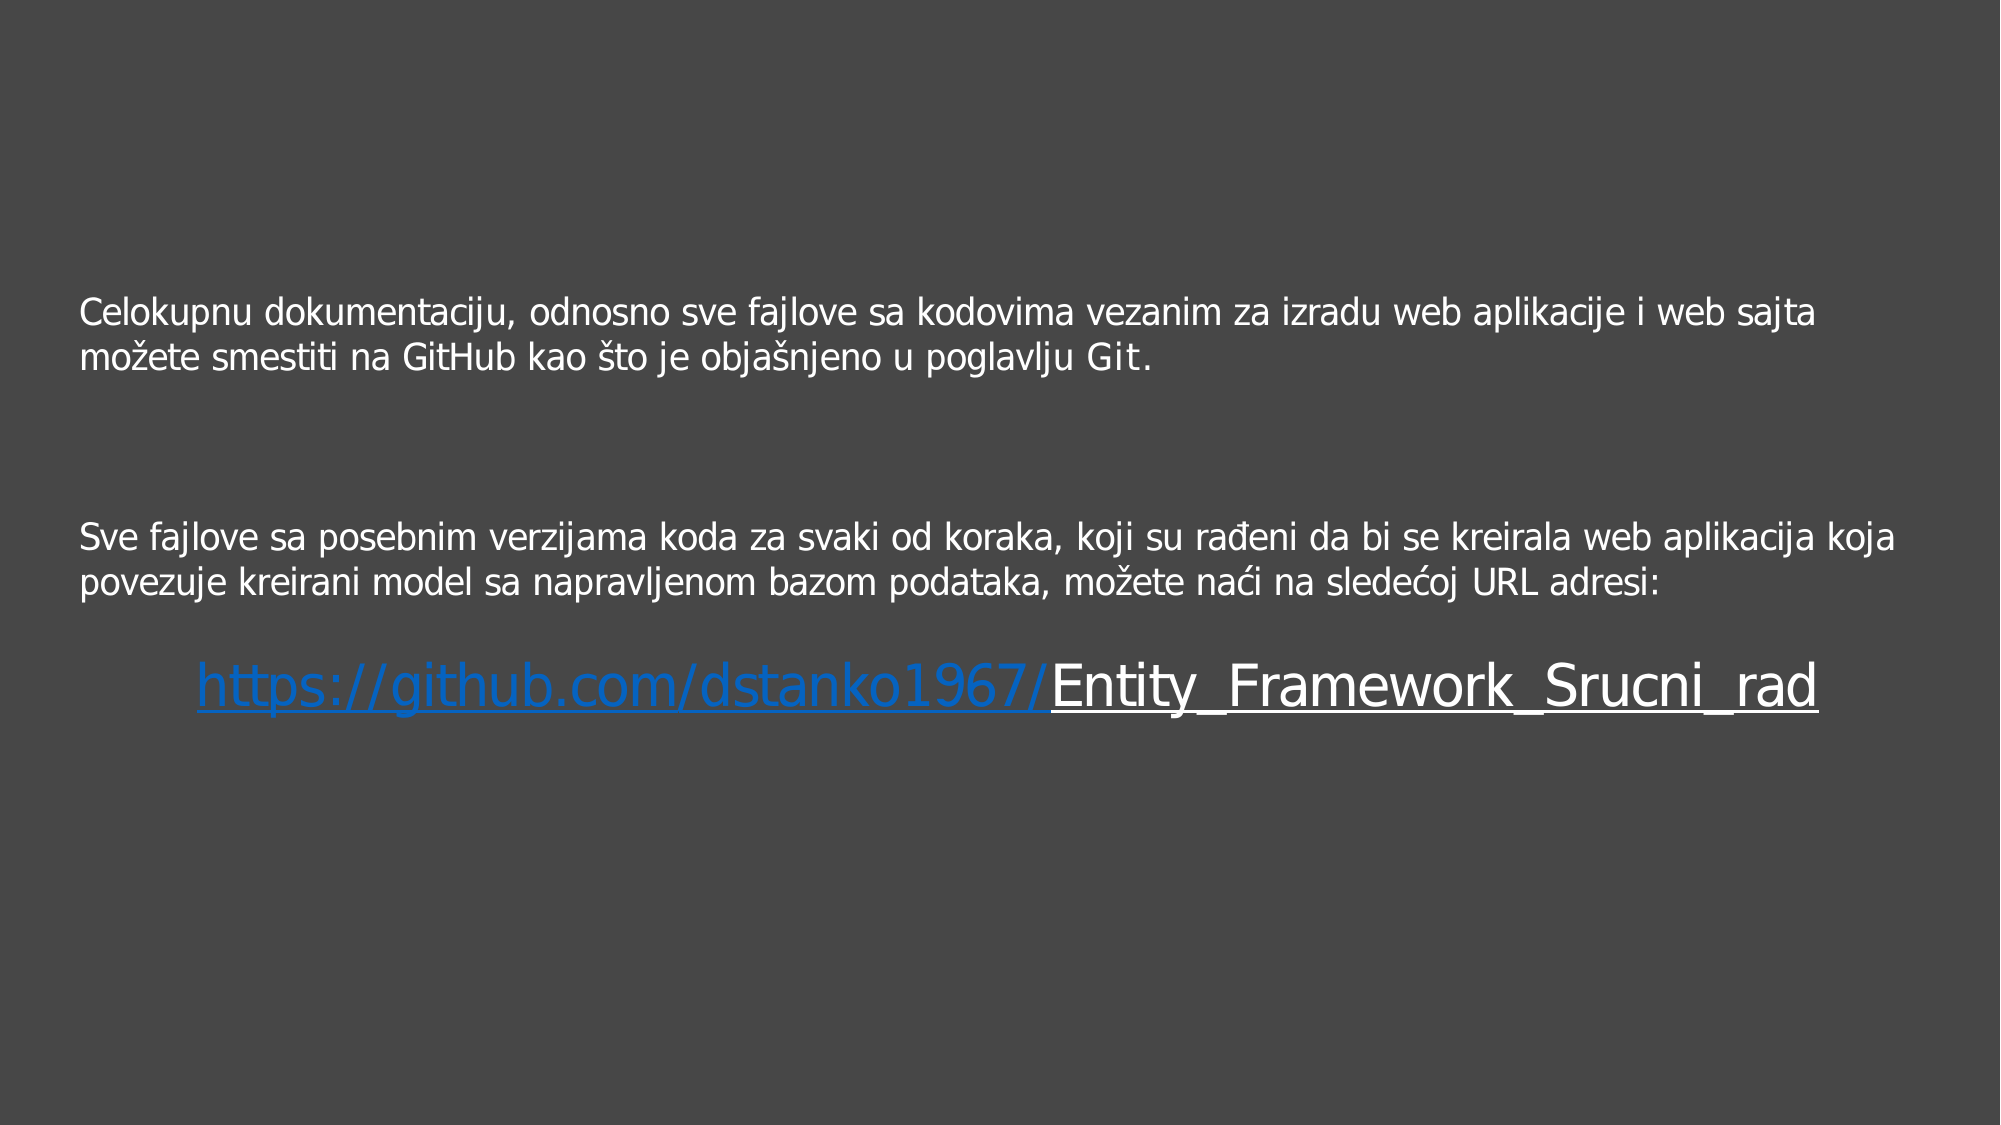

Celokupnu dokumentaciju, odnosno sve fajlove sa kodovima vezanim za izradu web aplikacije i web sajta možete smestiti na GitHub kao što je objašnjeno u poglavlju Git.

Sve fajlove sa posebnim verzijama koda za svaki od koraka, koji su rađeni da bi se kreirala web aplikacija koja povezuje kreirani model sa napravljenom bazom podataka, možete naći na sledećoj URL adresi:

https://github.com/dstanko1967/Entity_Framework_Srucni_rad